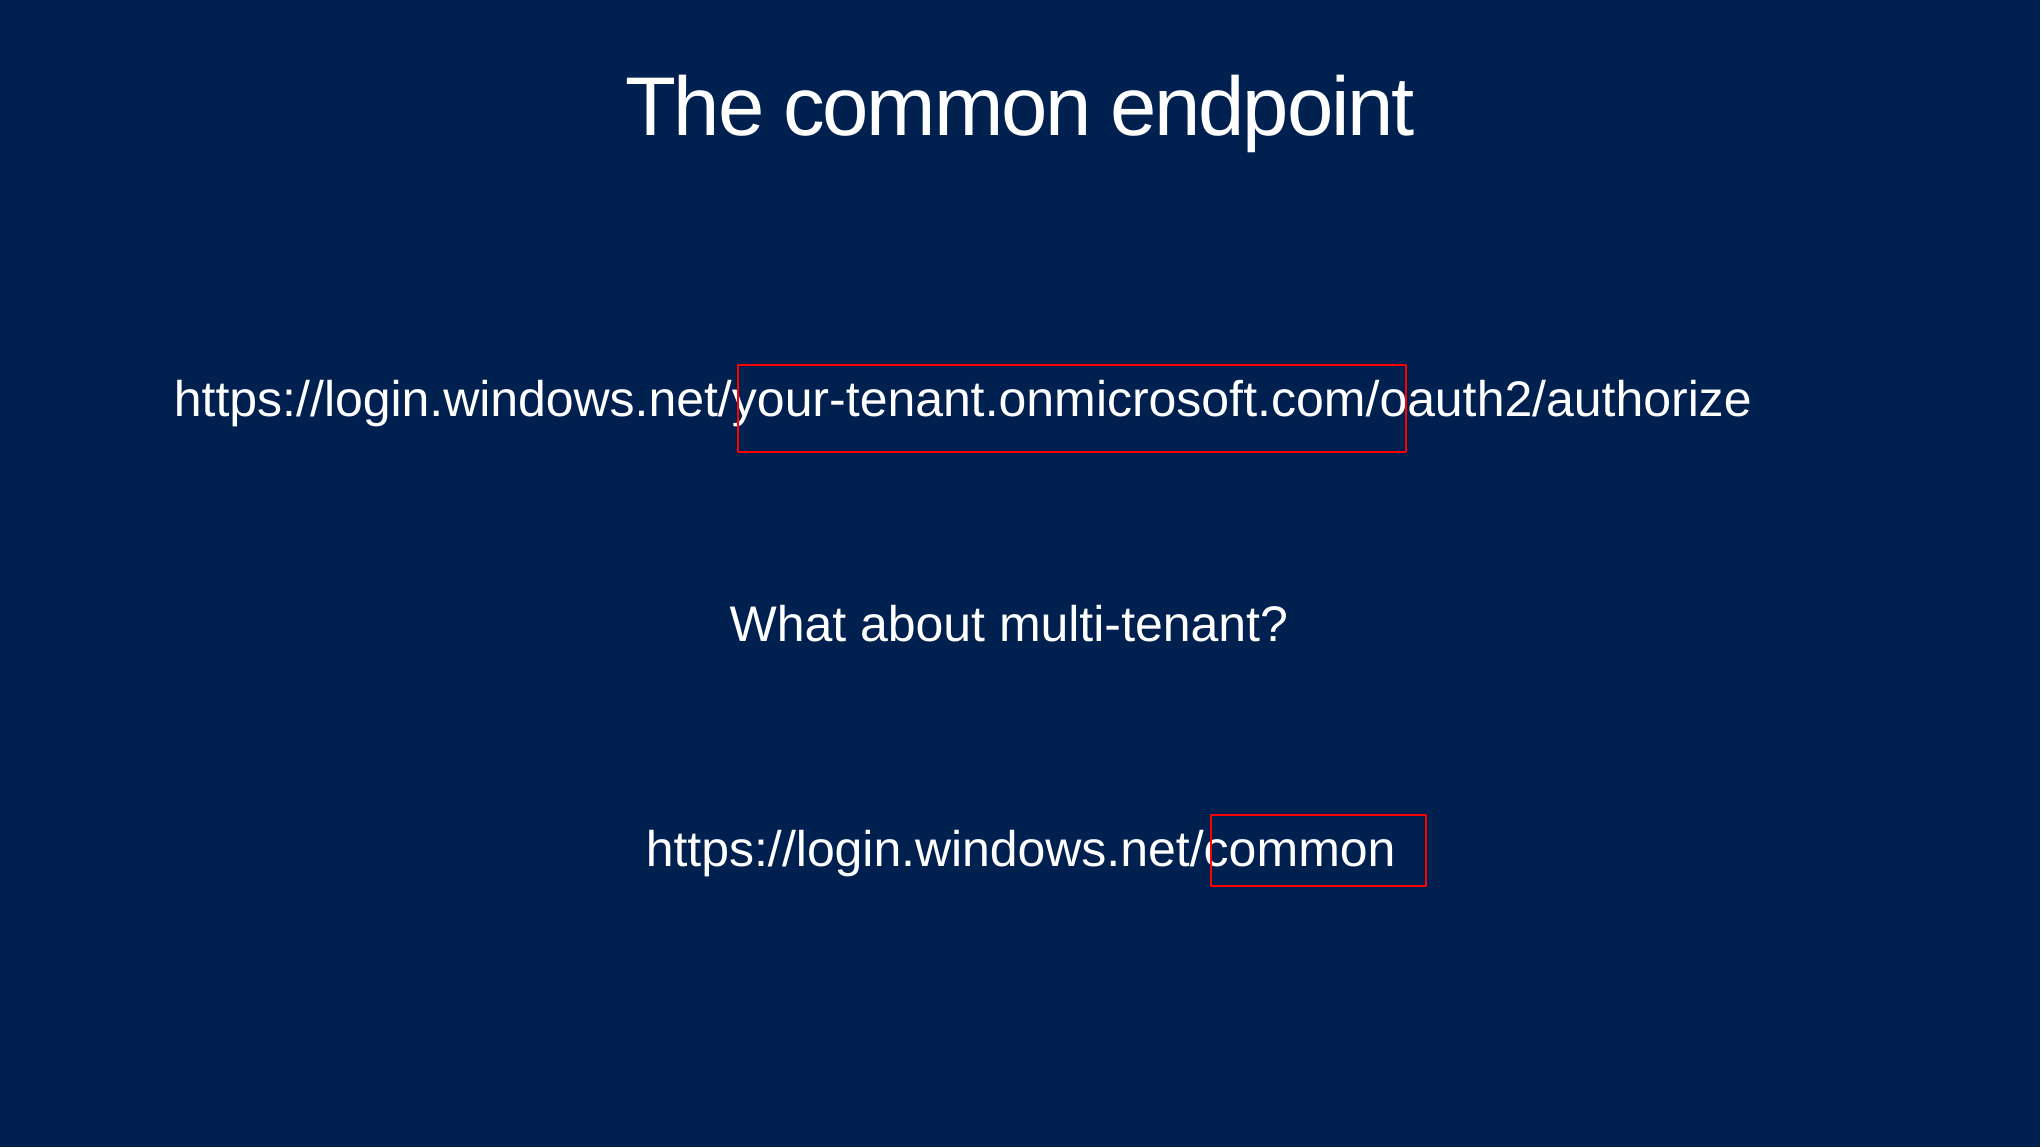

# The common endpoint
https://login.windows.net/your-tenant.onmicrosoft.com/oauth2/authorize

What about multi-tenant?
https://login.windows.net/common